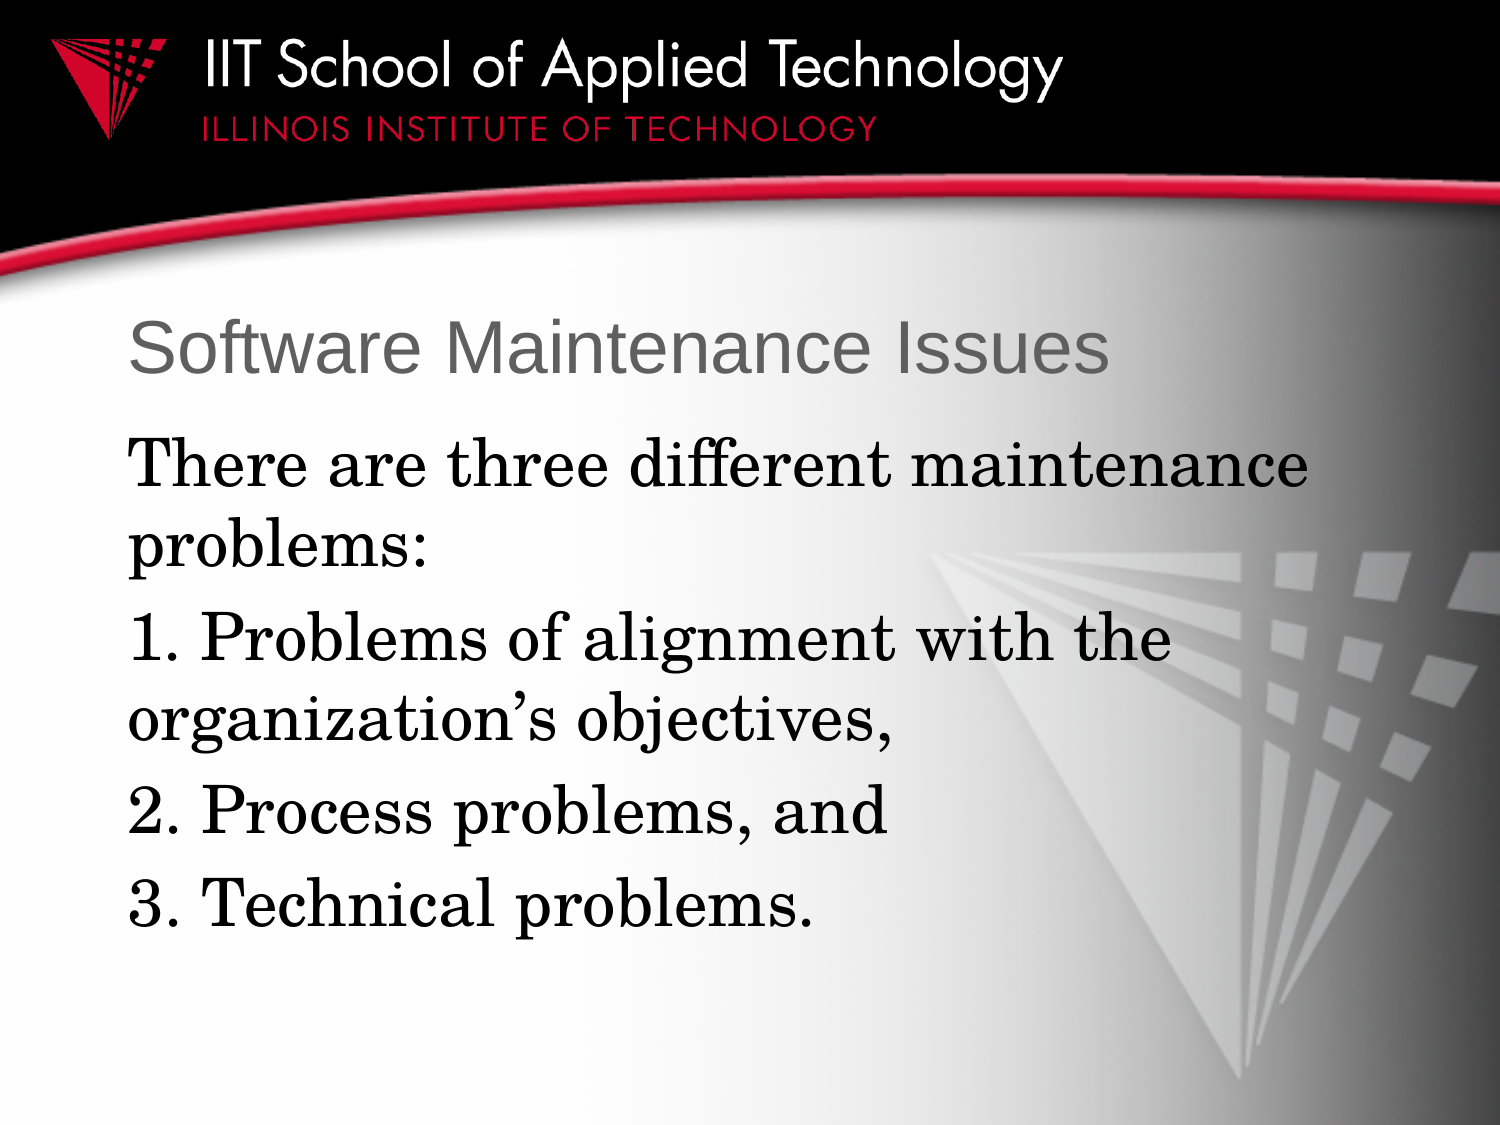

# Software Maintenance Issues
There are three different maintenance problems:
1. Problems of alignment with the organization’s objectives,
2. Process problems, and
3. Technical problems.